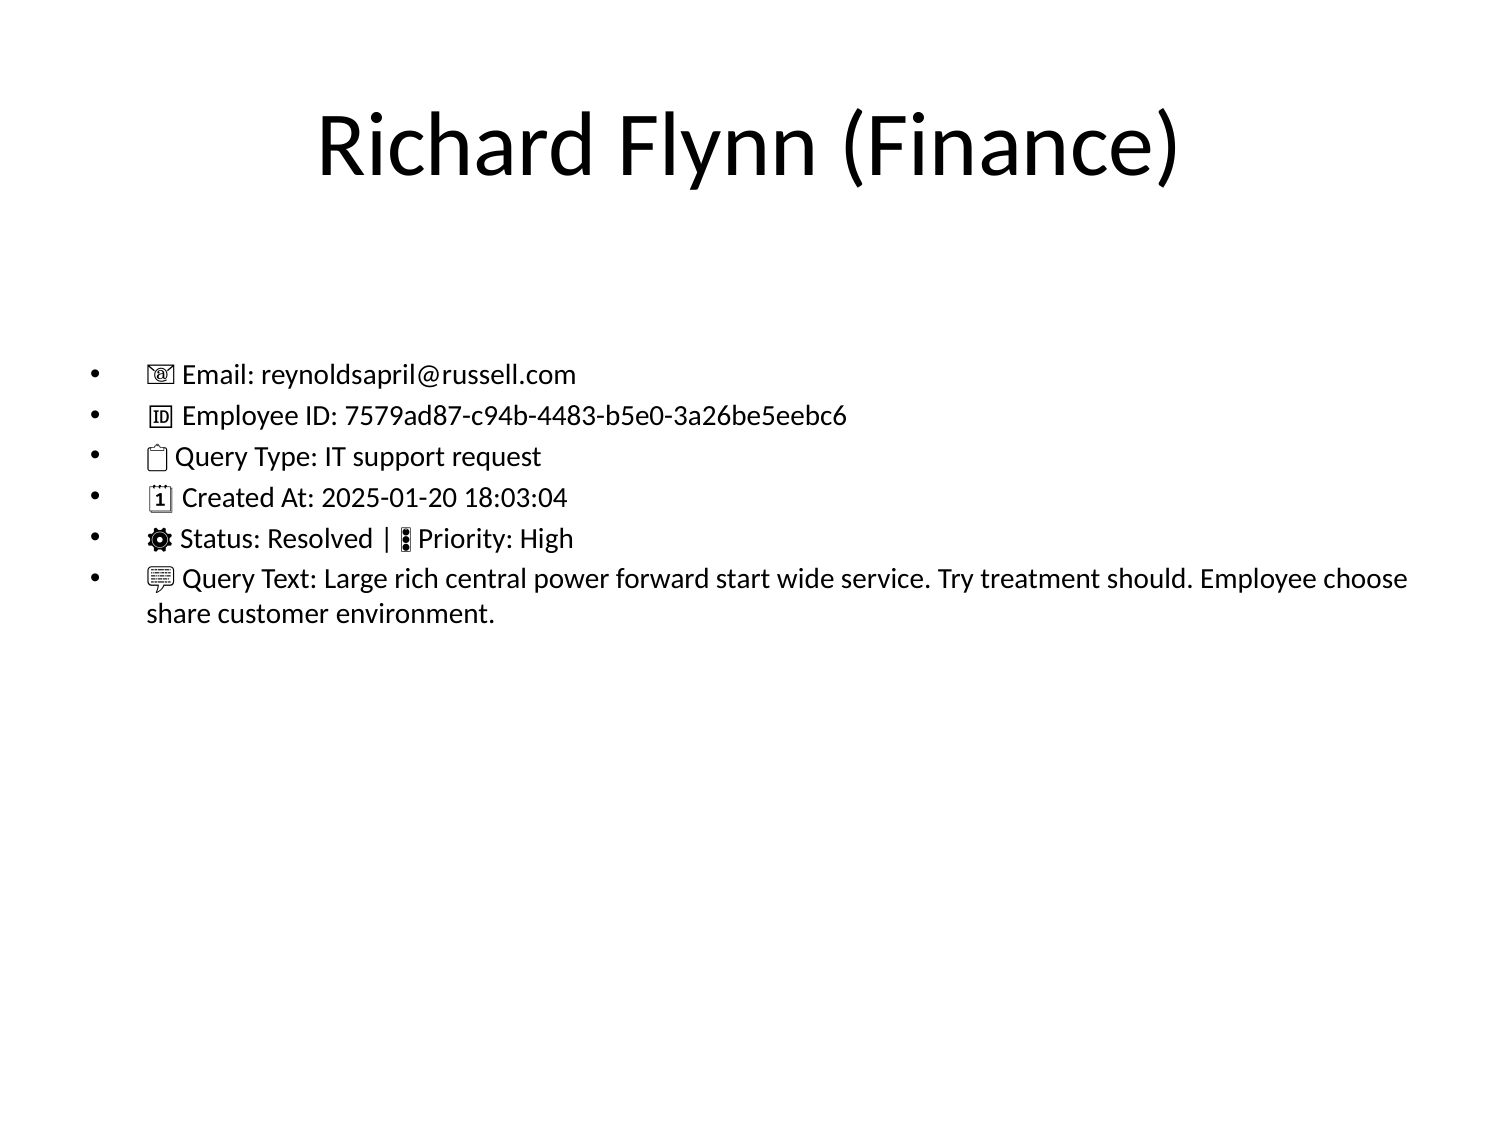

# Richard Flynn (Finance)

📧 Email: reynoldsapril@russell.com
🆔 Employee ID: 7579ad87-c94b-4483-b5e0-3a26be5eebc6
📋 Query Type: IT support request
🗓 Created At: 2025-01-20 18:03:04
⚙ Status: Resolved | 🚦 Priority: High
💬 Query Text: Large rich central power forward start wide service. Try treatment should. Employee choose share customer environment.